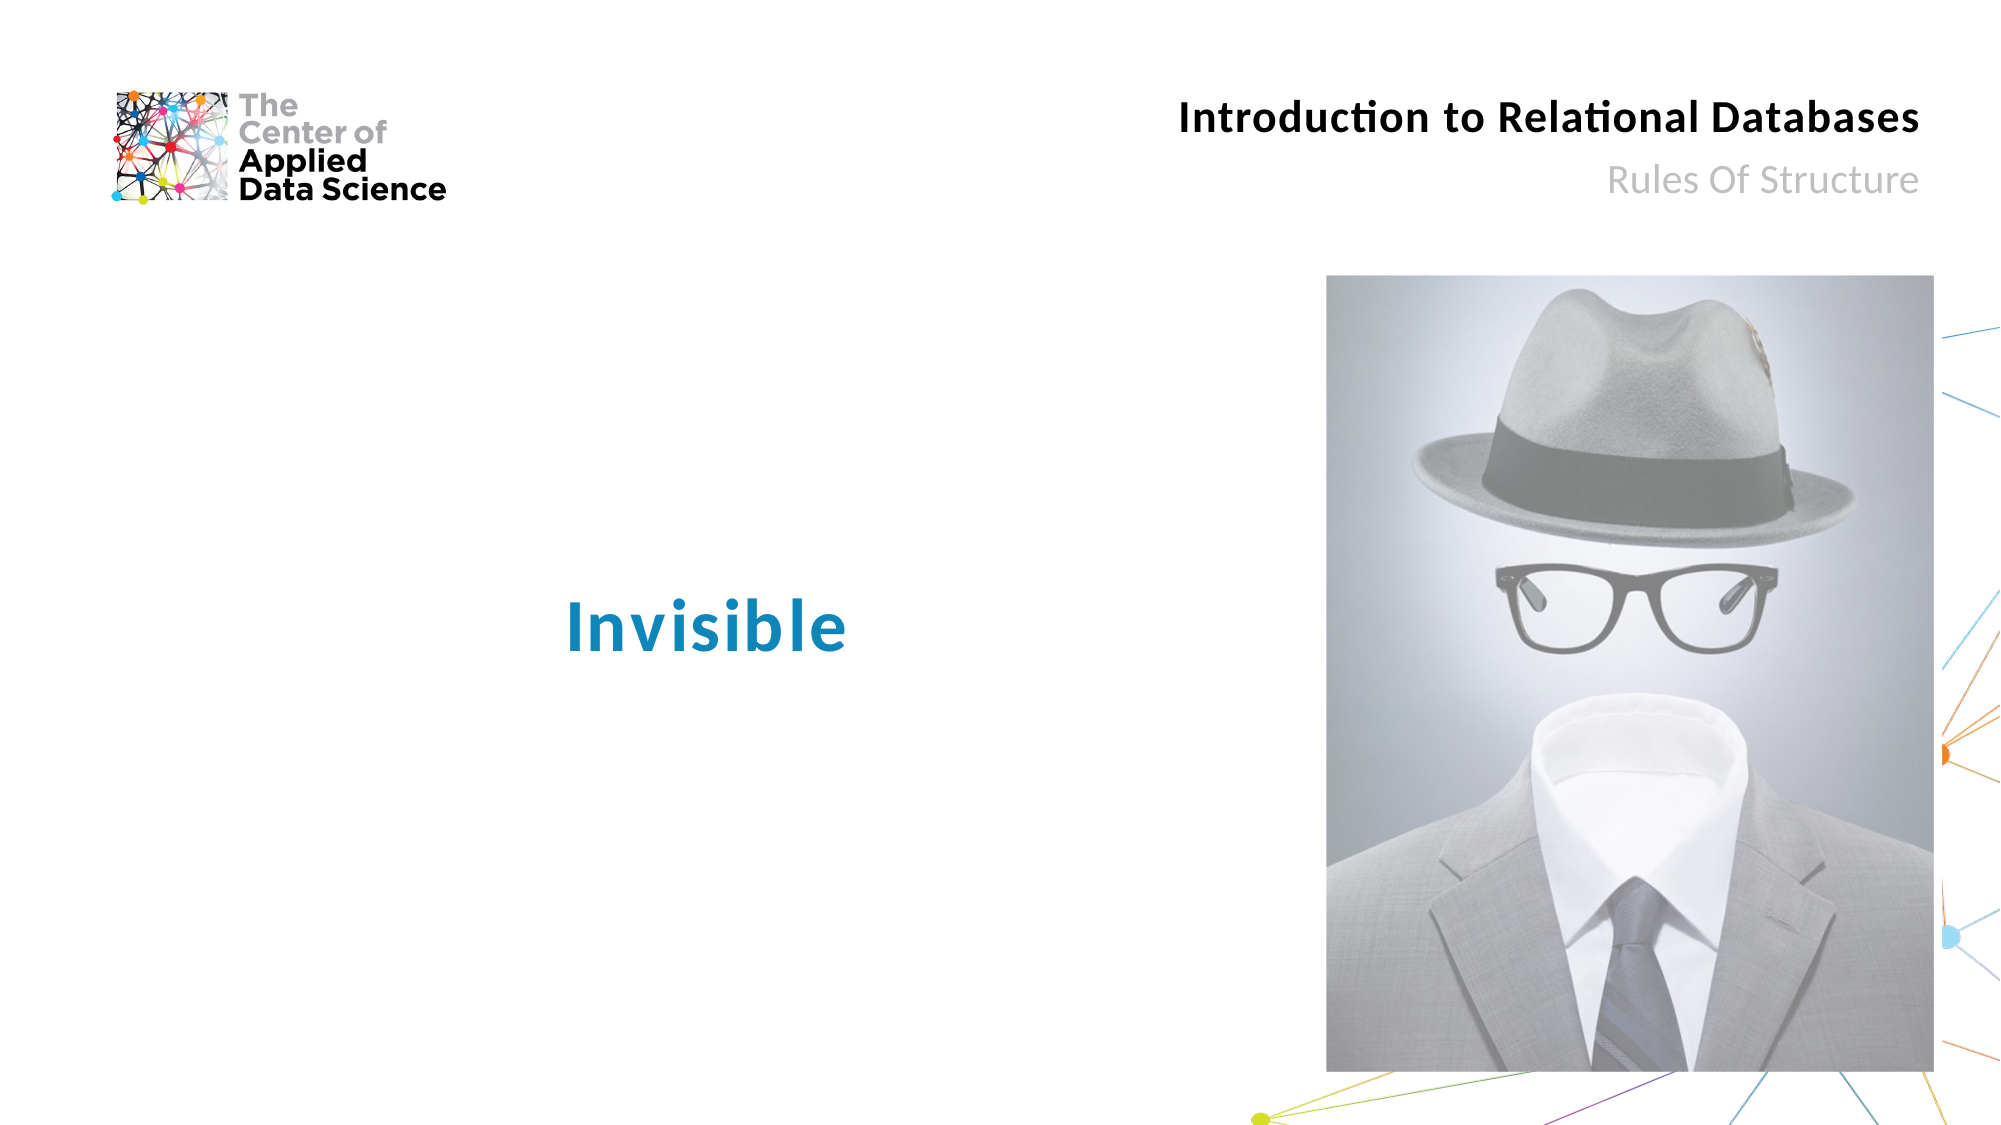

# Introduction to Relational Databases
Rules Of Structure

Invisible